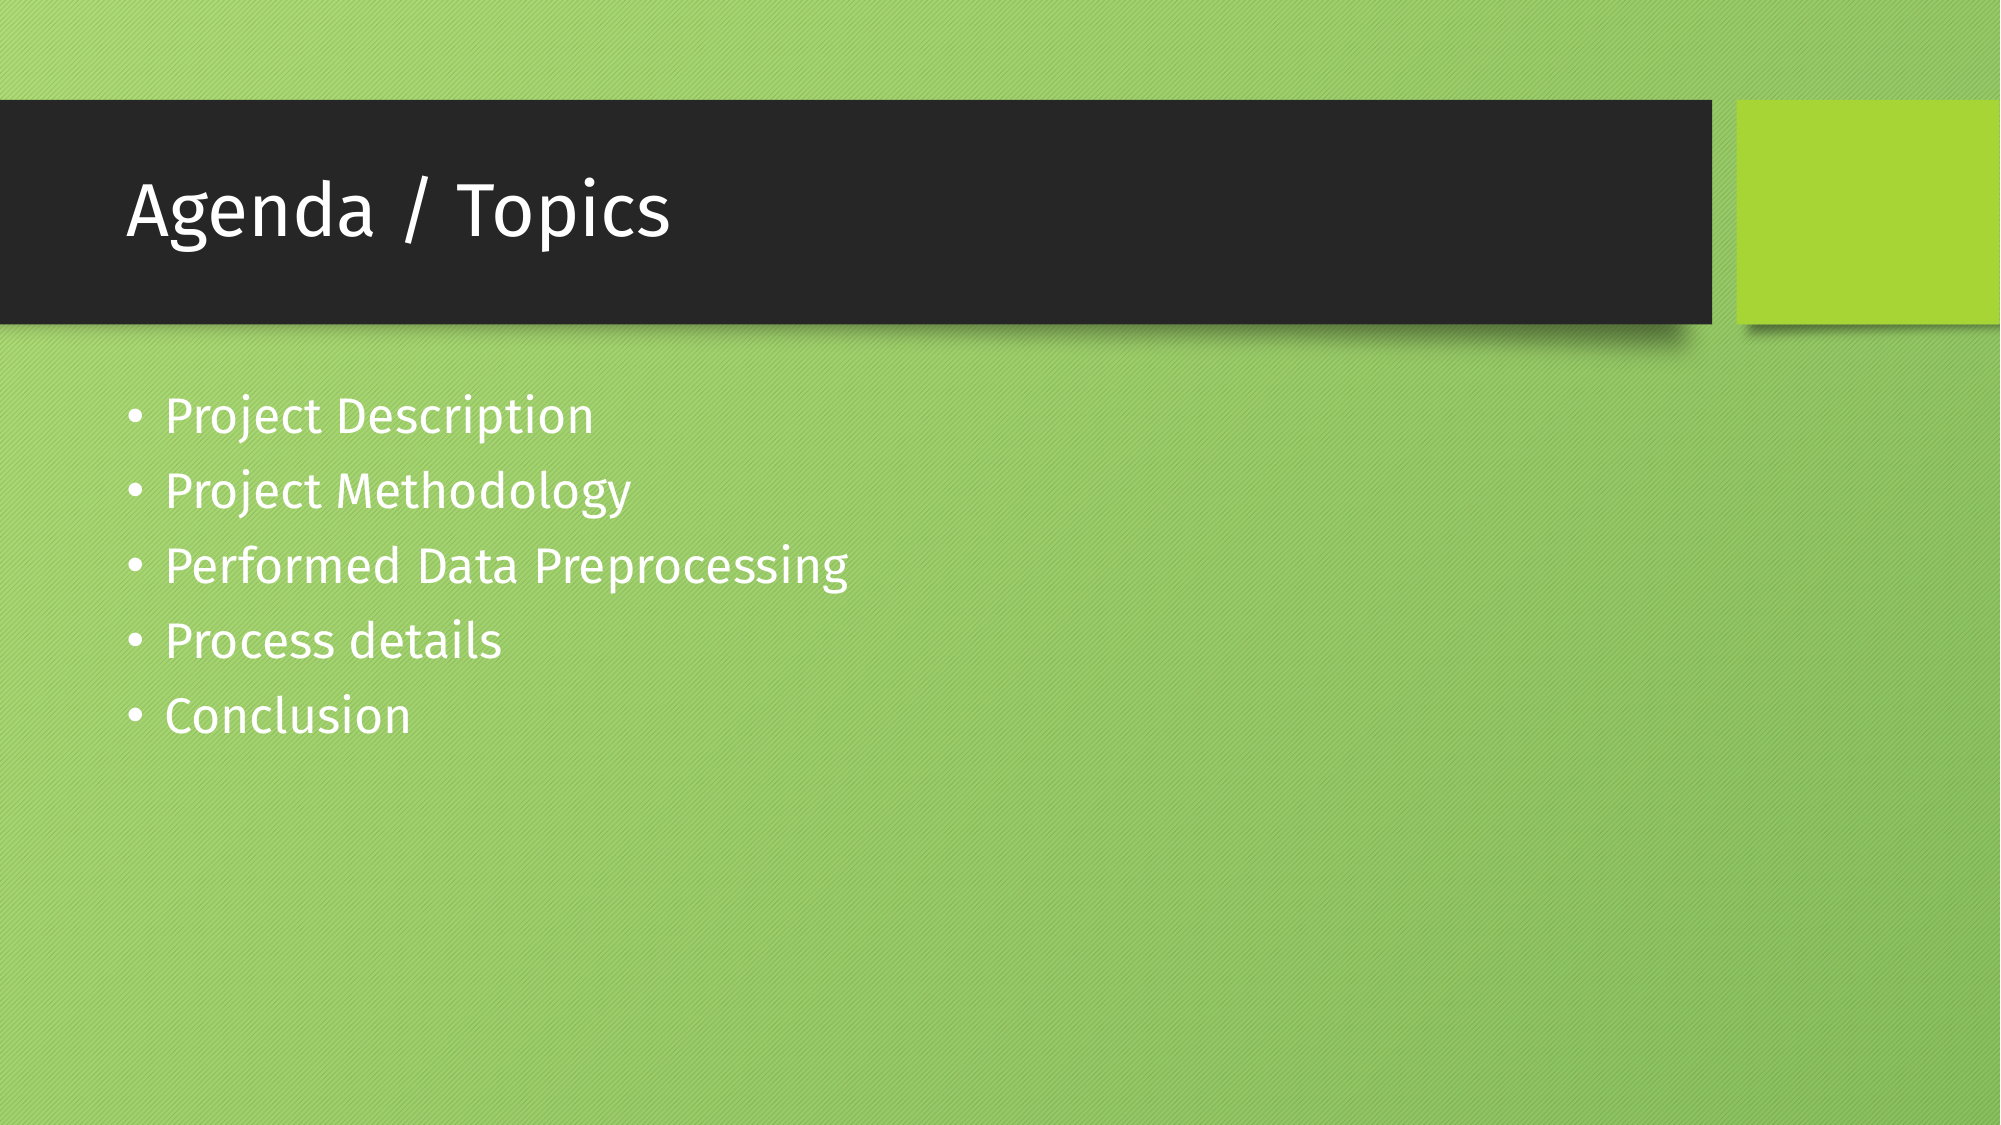

# Agenda / Topics
Project Description
Project Methodology
Performed Data Preprocessing
Process details
Conclusion